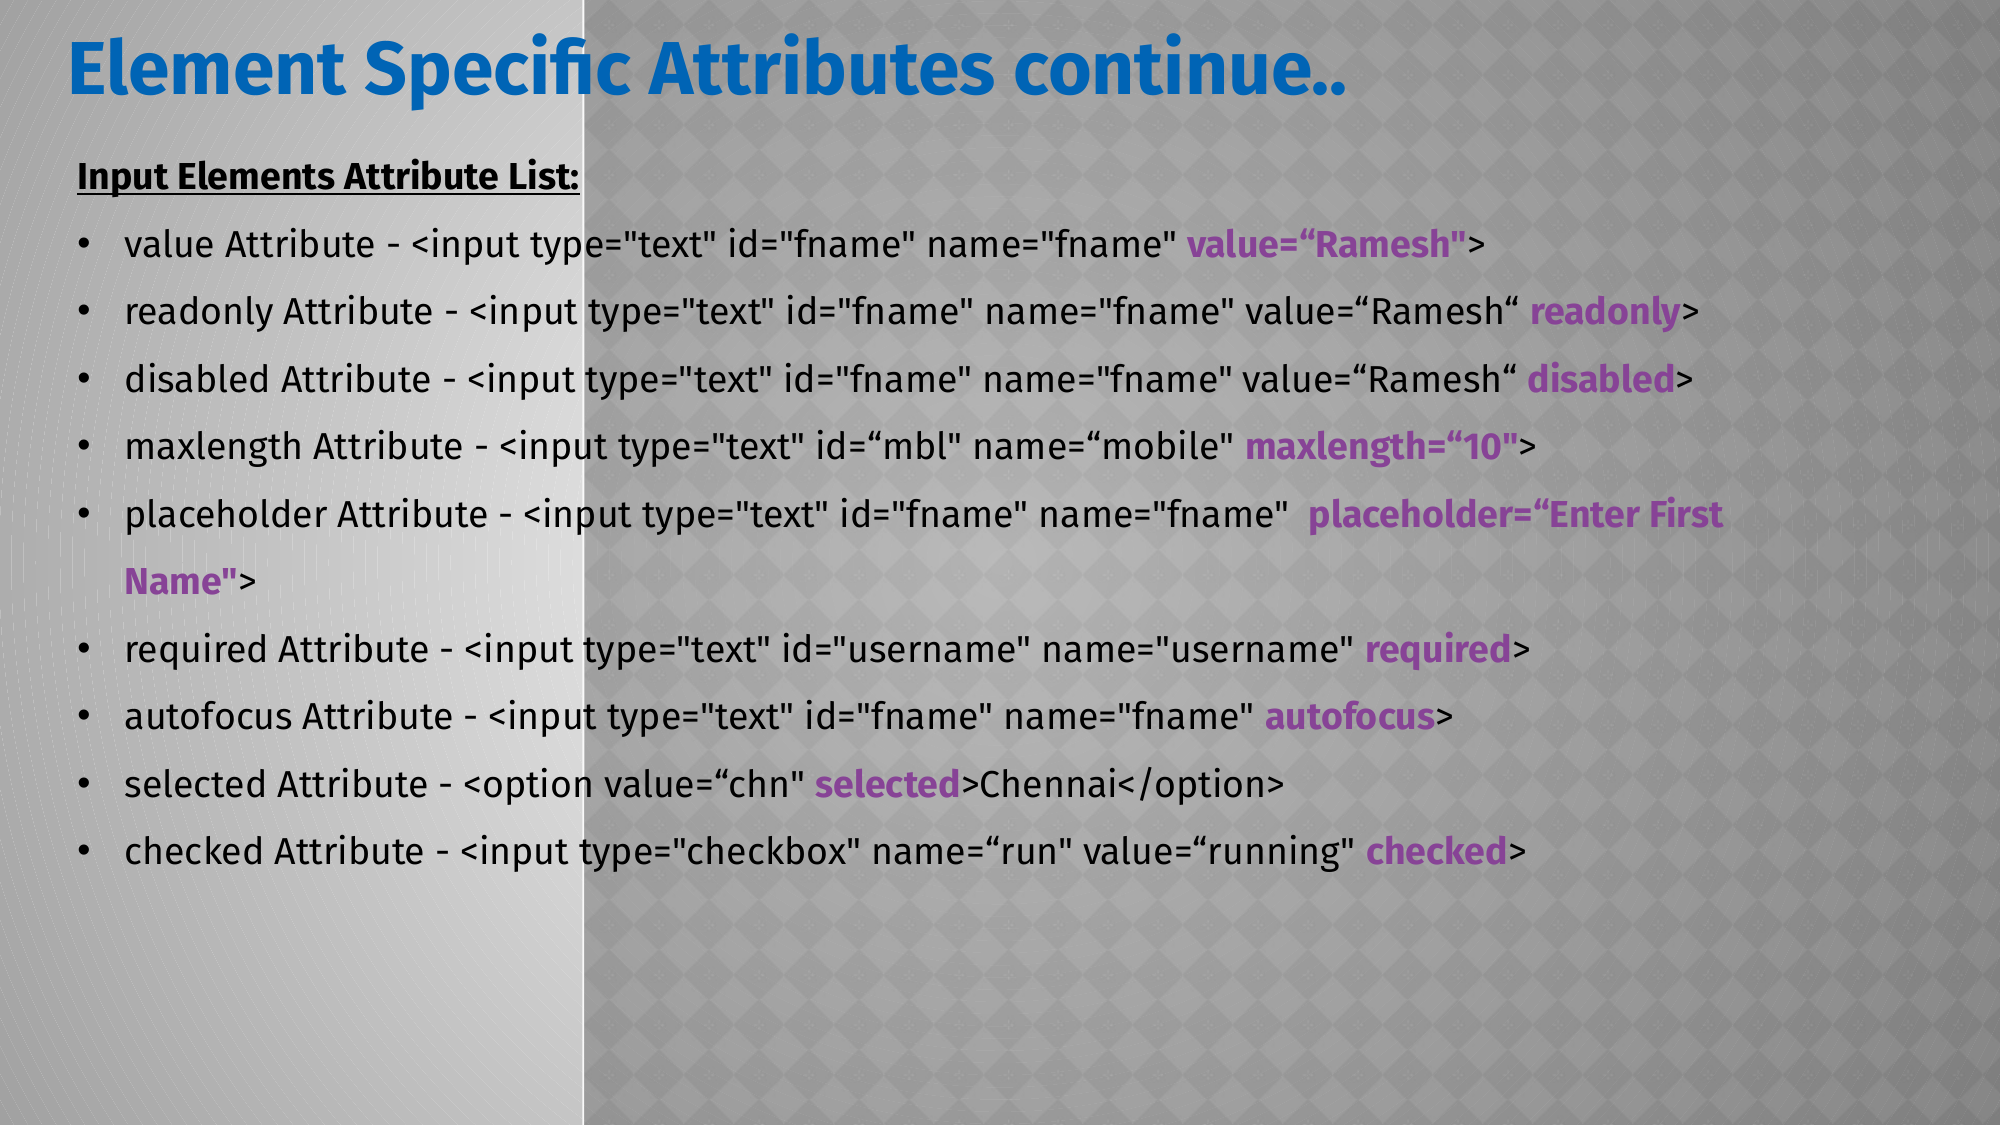

Element Specific Attributes continue..
Input Elements Attribute List:
value Attribute - <input type="text" id="fname" name="fname" value=“Ramesh">
readonly Attribute - <input type="text" id="fname" name="fname" value=“Ramesh“ readonly>
disabled Attribute - <input type="text" id="fname" name="fname" value=“Ramesh“ disabled>
maxlength Attribute - <input type="text" id=“mbl" name=“mobile" maxlength=“10">
placeholder Attribute - <input type="text" id="fname" name="fname"  placeholder=“Enter First Name">
required Attribute - <input type="text" id="username" name="username" required>
autofocus Attribute - <input type="text" id="fname" name="fname" autofocus>
selected Attribute - <option value=“chn" selected>Chennai</option>
checked Attribute - <input type="checkbox" name=“run" value=“running" checked>